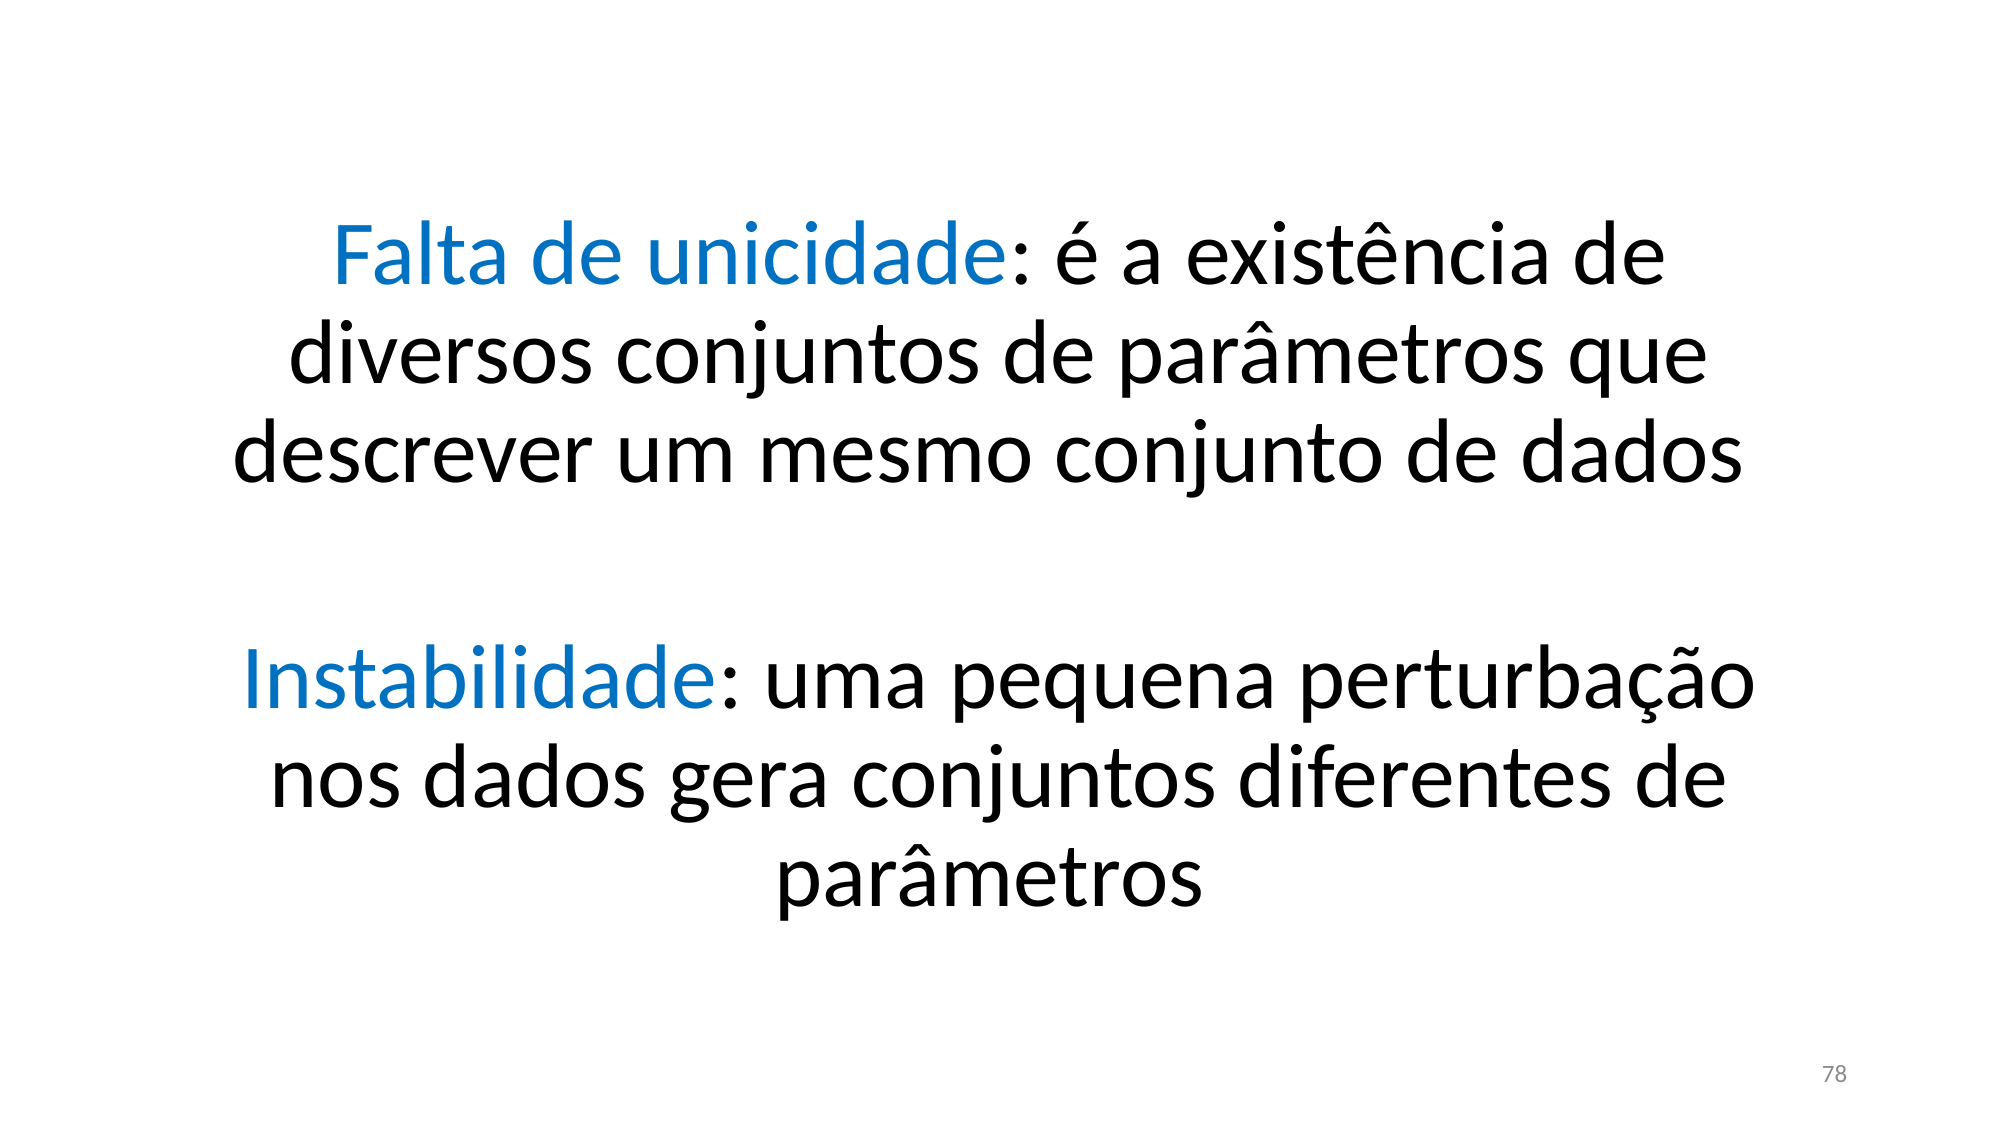

Falta de unicidade: é a existência de diversos conjuntos de parâmetros que descrever um mesmo conjunto de dados
Instabilidade: uma pequena perturbação nos dados gera conjuntos diferentes de parâmetros
78